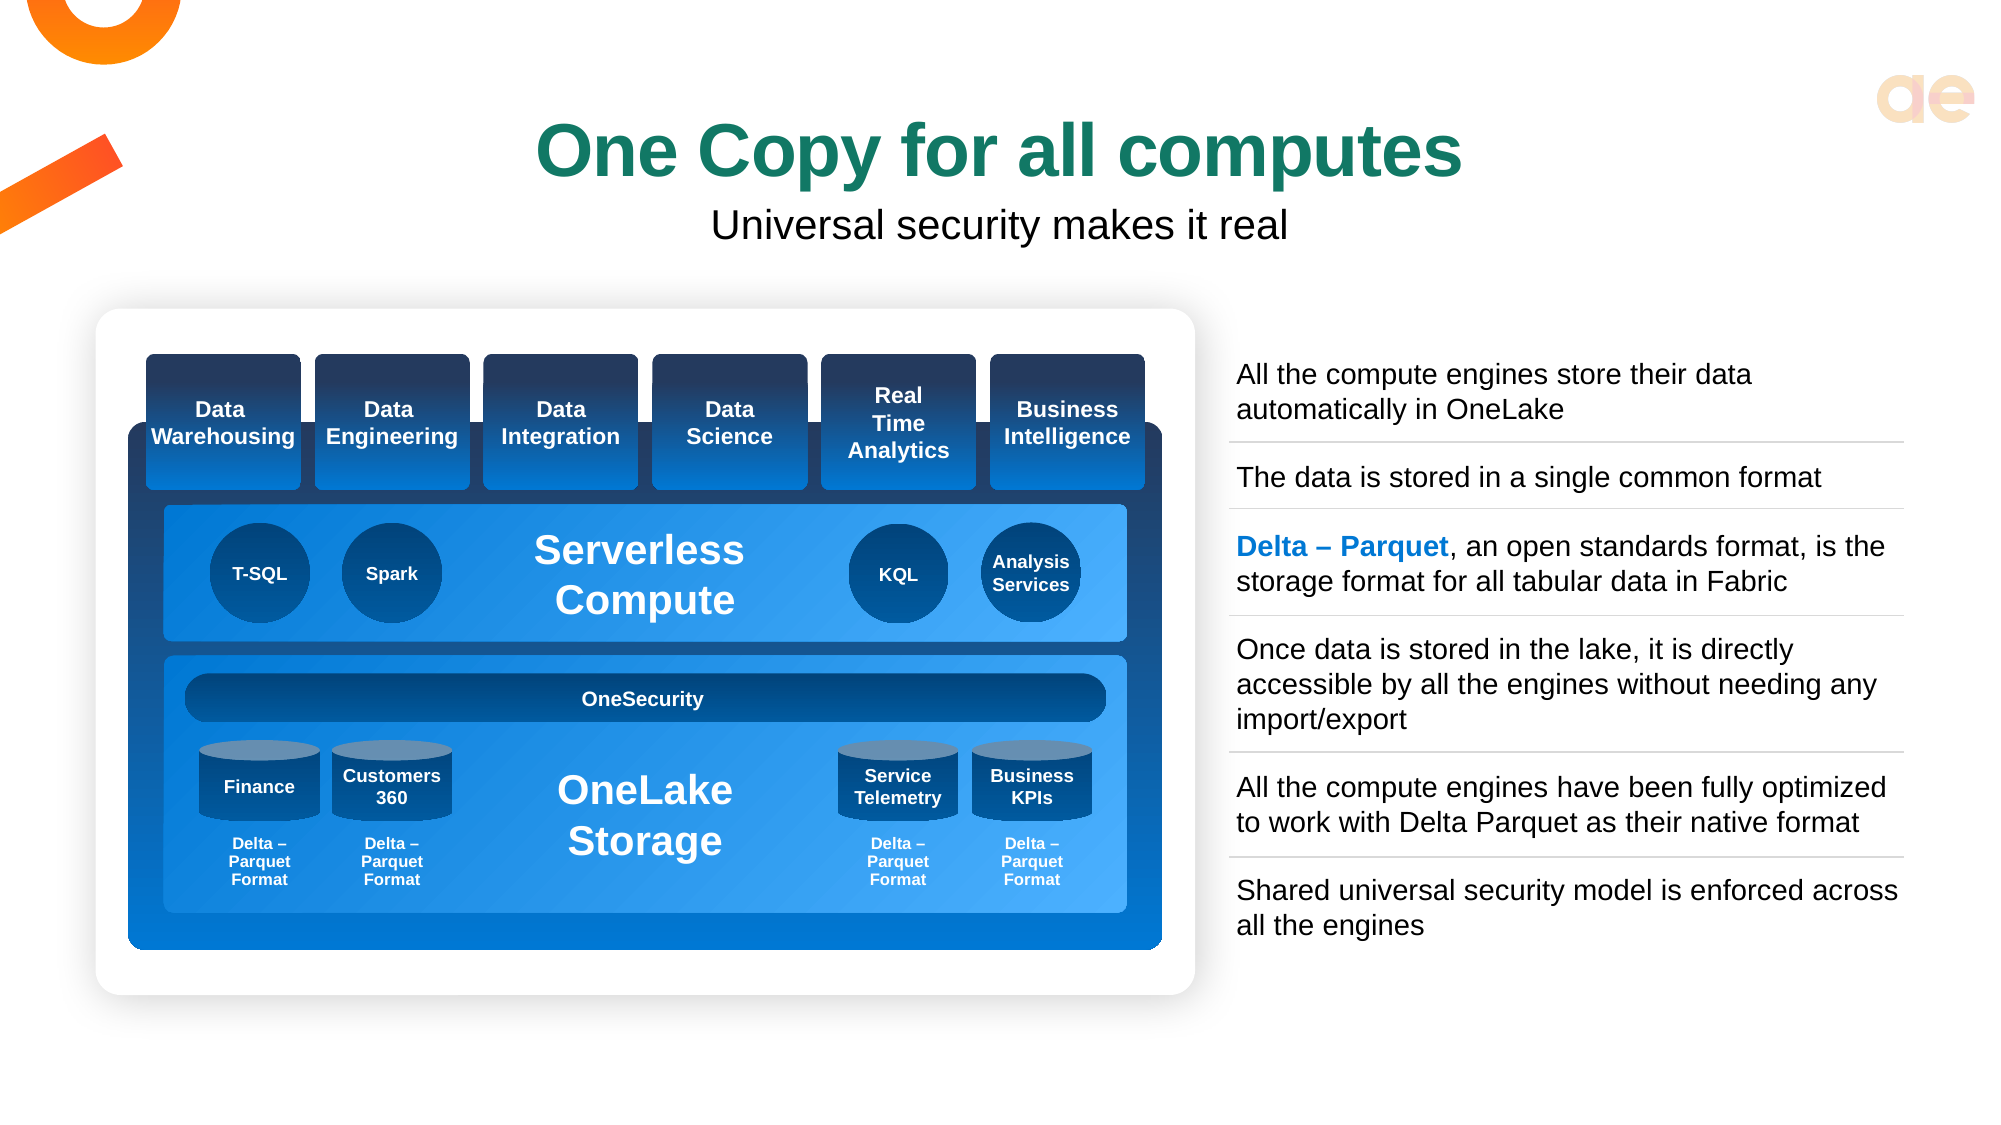

One Copy for all computes
Universal security makes it real

All the compute engines store their data automatically in OneLake
The data is stored in a single common format
Delta – Parquet, an open standards format, is the storage format for all tabular data in Fabric
Once data is stored in the lake, it is directly accessible by all the engines without needing any import/export
All the compute engines have been fully optimized to work with Delta Parquet as their native format
Shared universal security model is enforced across all the engines
Data
Warehousing
Data
Engineering
Data
Integration
Data
Science
Real
Time
Analytics
Business
Intelligence

Serverless
Compute
Analysis
Services
T-SQL
Spark
KQL
OneLake
Storage
OneSecurity
Finance
Customers
360
Service
Telemetry
Business
KPIs
Delta – Parquet Format
Delta – Parquet Format
Delta – Parquet Format
Delta – Parquet Format